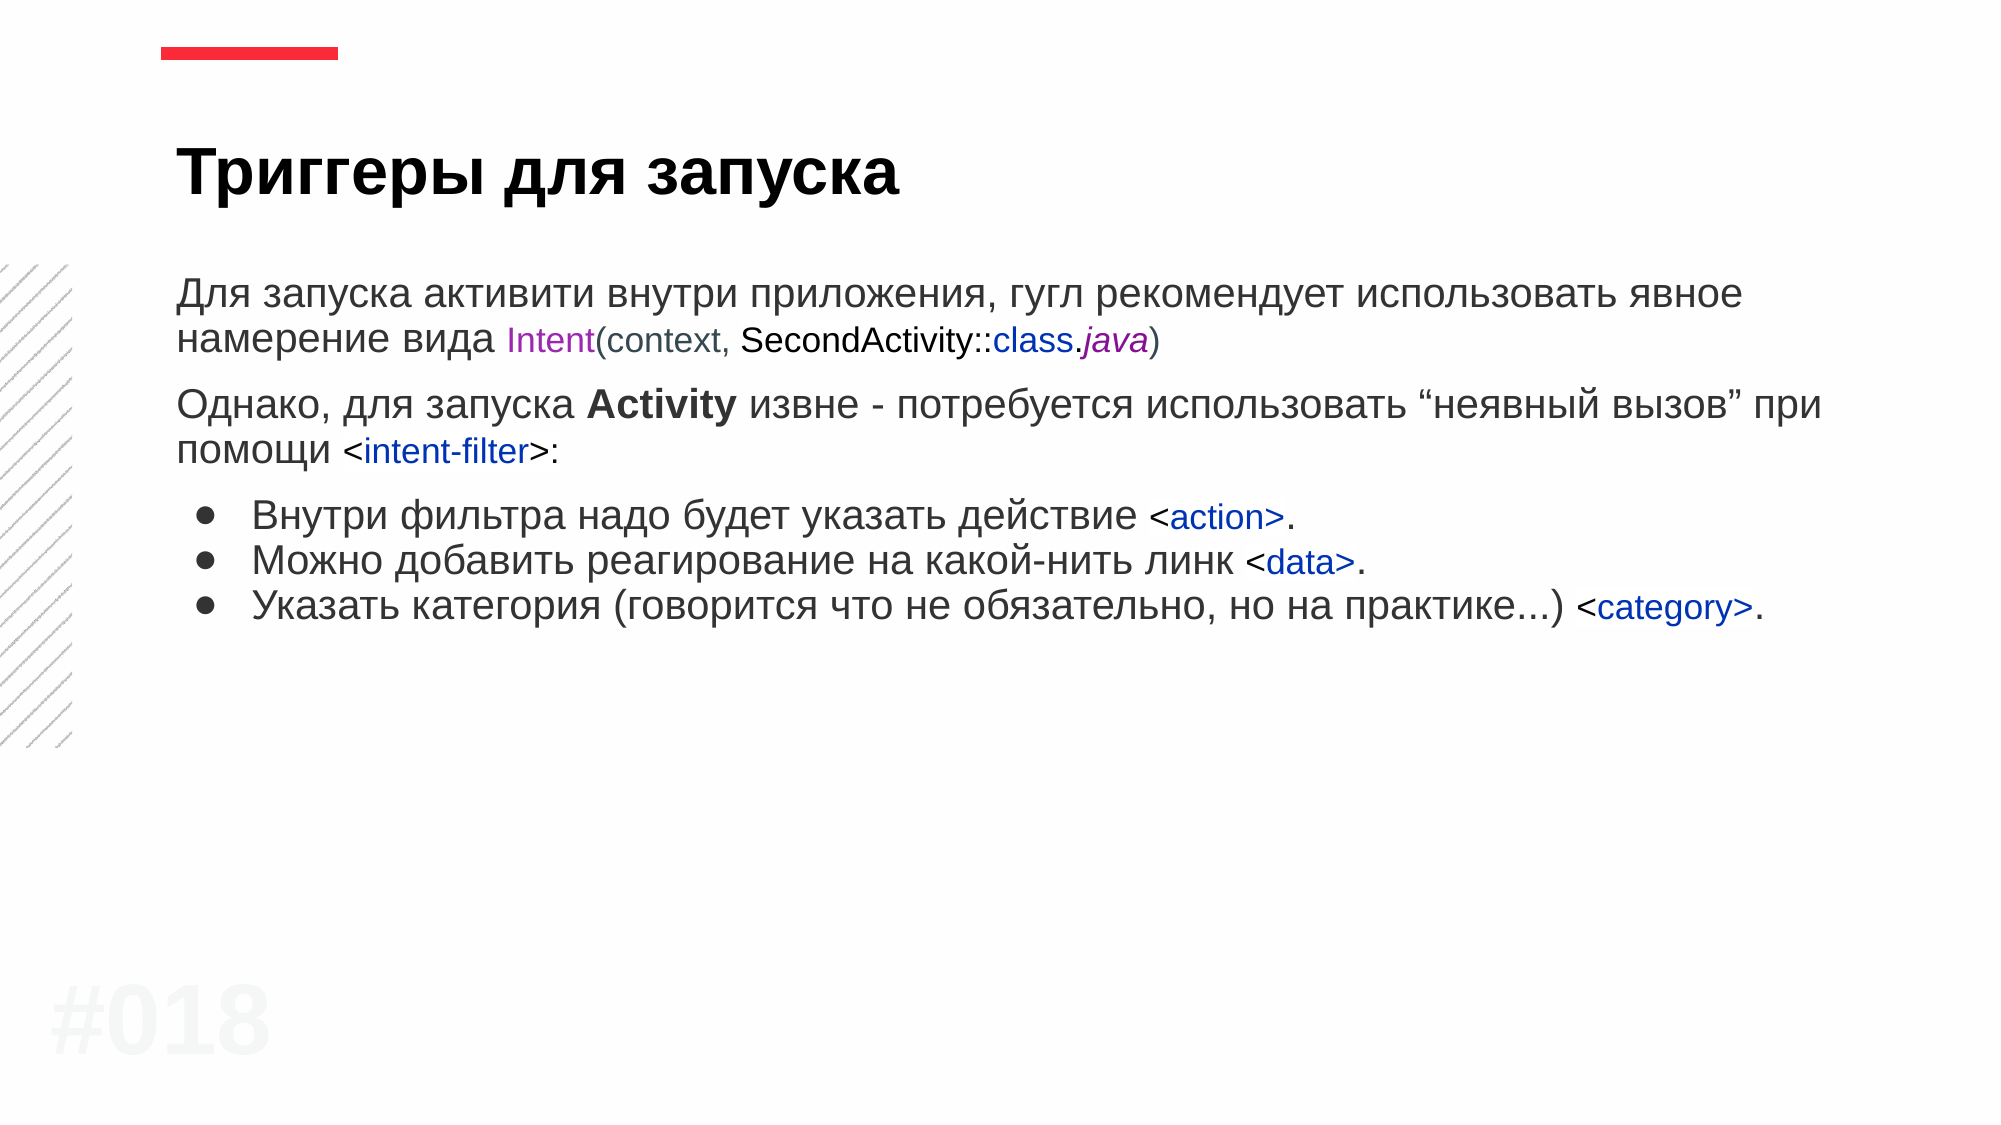

Триггеры для запуска
Для запуска активити внутри приложения, гугл рекомендует использовать явное намерение вида Intent(context, SecondActivity::class.java)
Однако, для запуска Activity извне - потребуется использовать “неявный вызов” при помощи <intent-filter>:
Внутри фильтра надо будет указать действие <action>.
Можно добавить реагирование на какой-нить линк <data>.
Указать категория (говорится что не обязательно, но на практике...) <category>.
#018